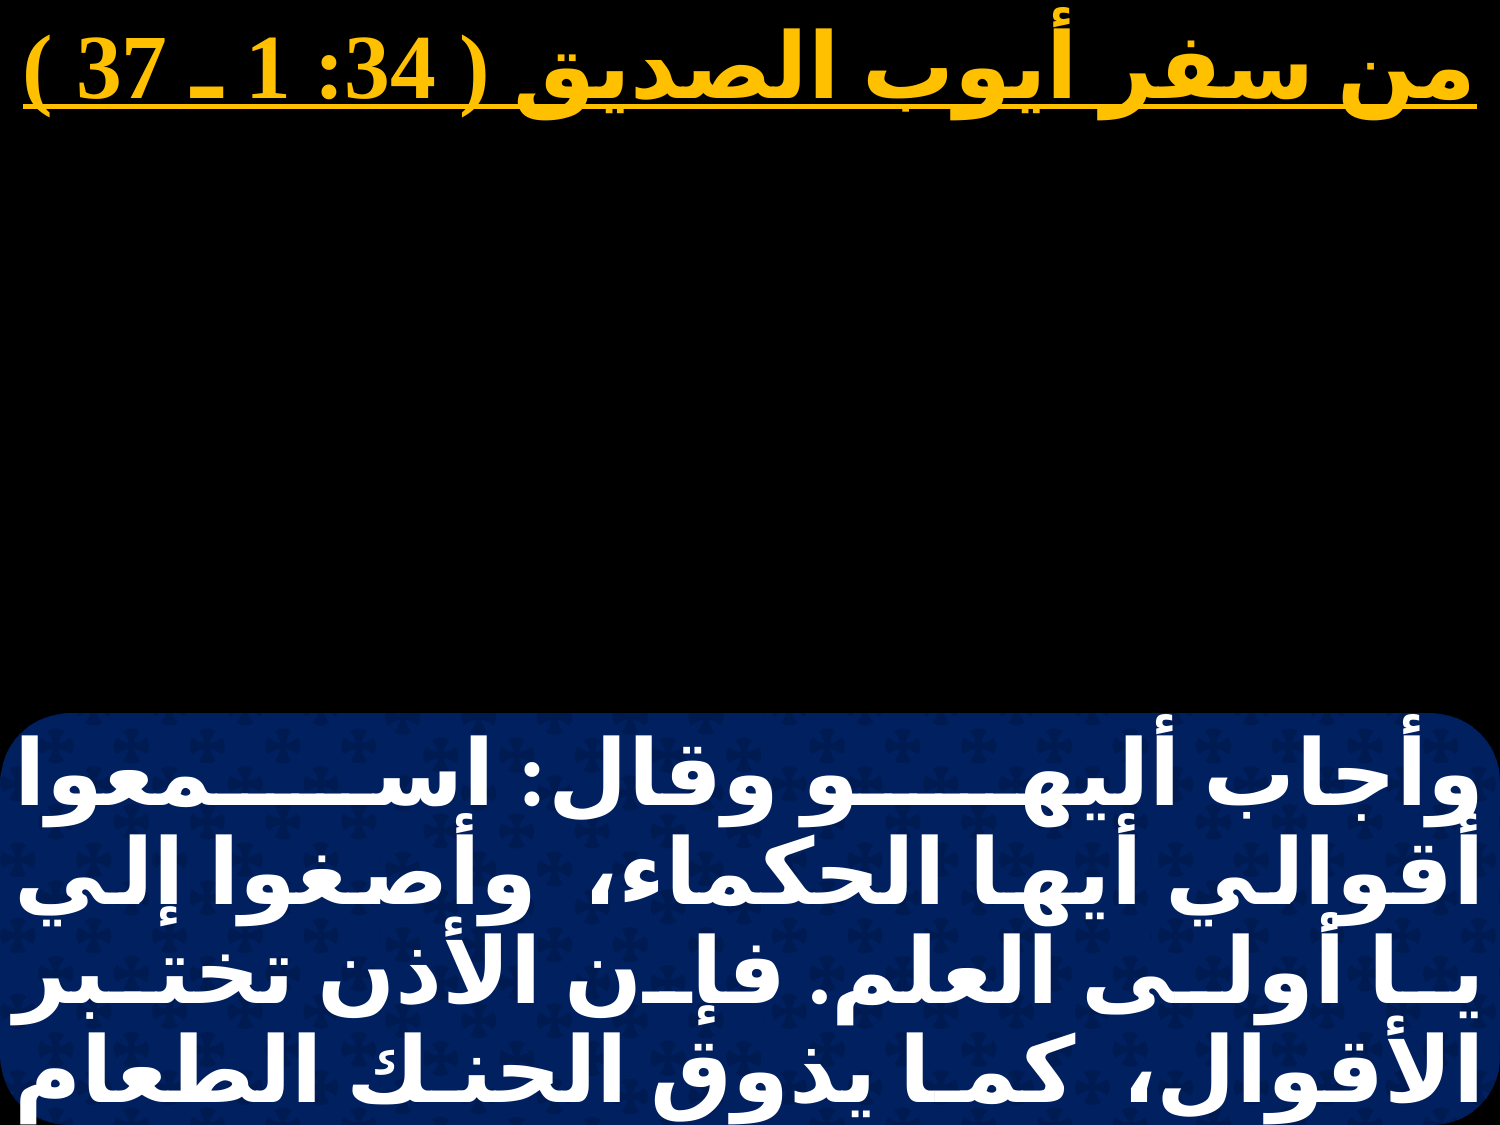

من سفر أيوب الصديق ( 34: 1 ـ 37 )
وأجاب أليهو وقال: اسمعوا أقوالي أيها الحكماء،  وأصغوا إلي يا أولى العلم. فإن الأذن تختبر الأقوال،  كما يذوق الحنك الطعام لنبحث الدعوة فيما بيننا  حتى يتبين لنا ما هو حسن. قال أيوب: إني بار،